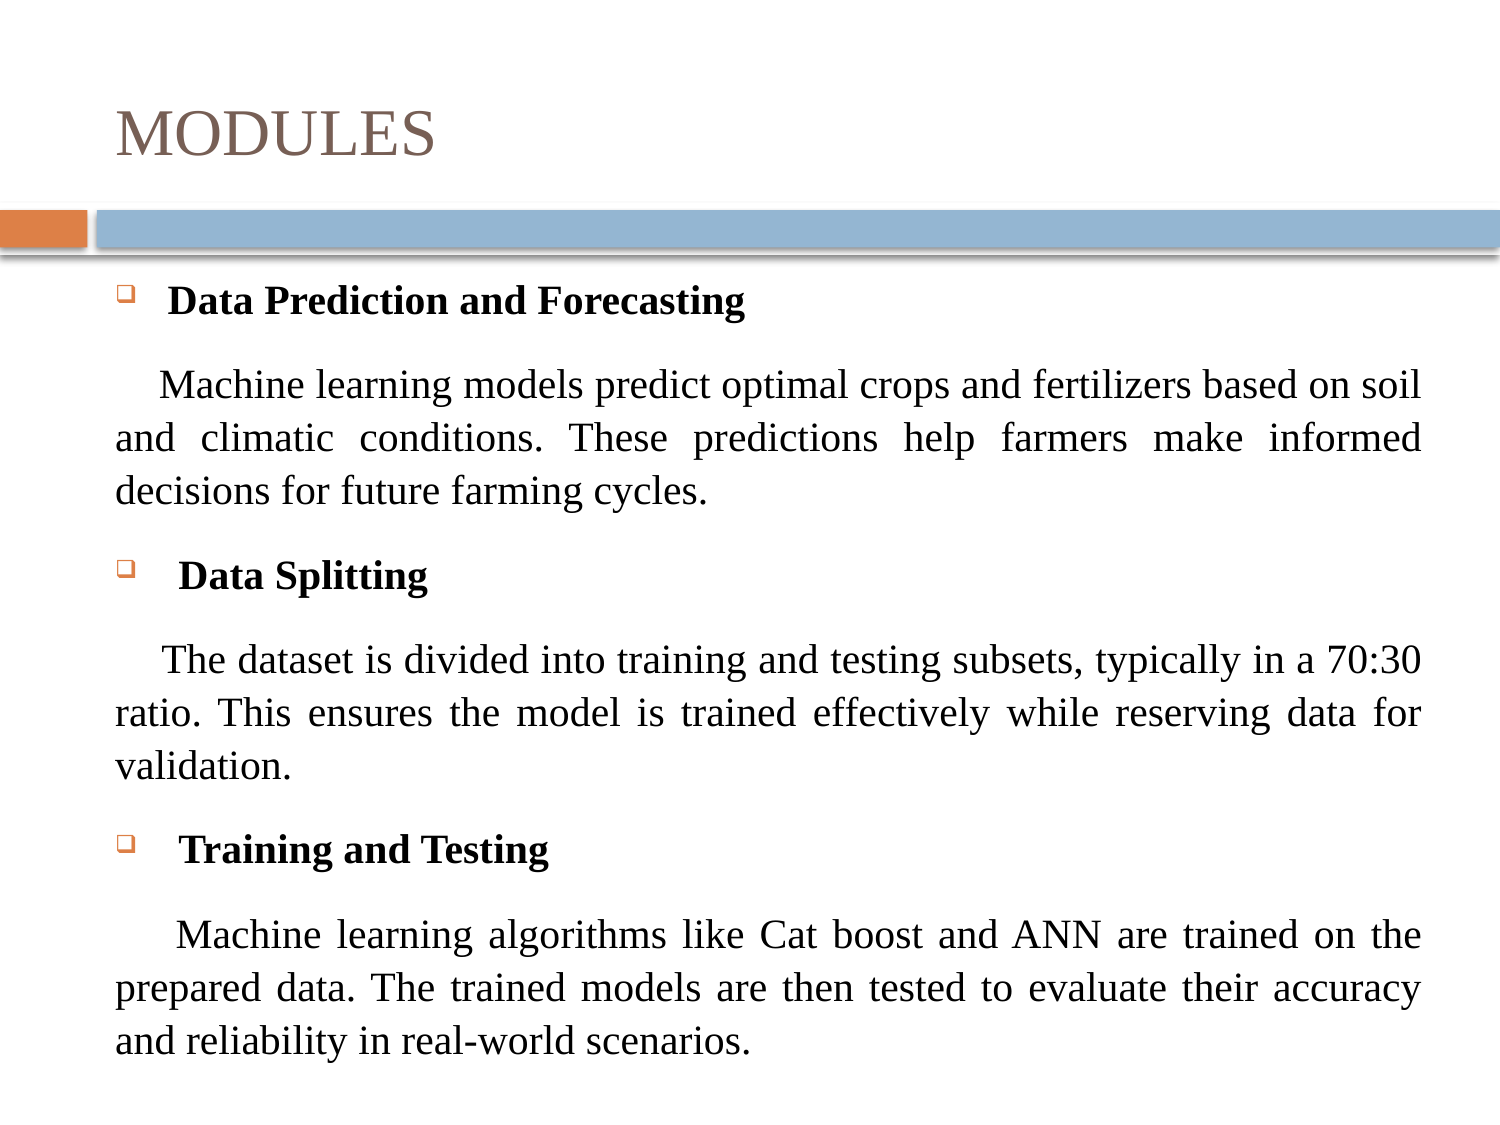

# MODULES
Data Prediction and Forecasting
    Machine learning models predict optimal crops and fertilizers based on soil and climatic conditions. These predictions help farmers make informed decisions for future farming cycles.
 Data Splitting
    The dataset is divided into training and testing subsets, typically in a 70:30 ratio. This ensures the model is trained effectively while reserving data for validation.
 Training and Testing
    Machine learning algorithms like Cat boost and ANN are trained on the prepared data. The trained models are then tested to evaluate their accuracy and reliability in real-world scenarios.